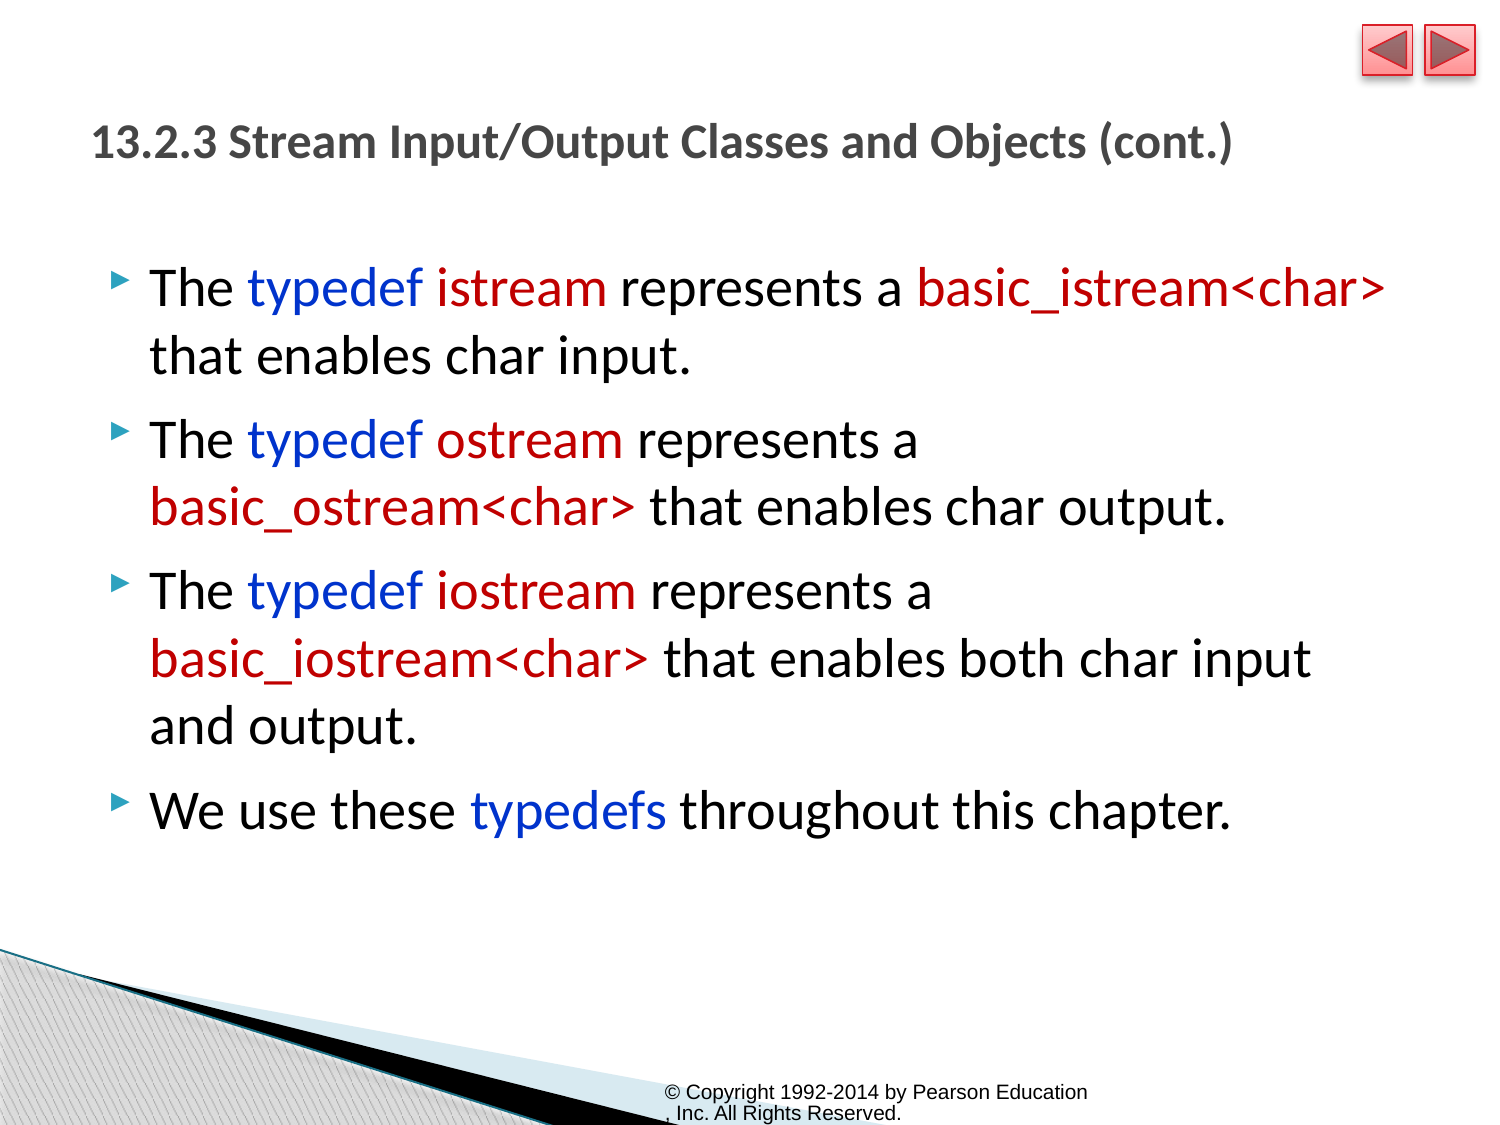

# 13.2.3 Stream Input/Output Classes and Objects (cont.)
The typedef istream represents a basic_istream<char> that enables char input.
The typedef ostream represents a basic_ostream<char> that enables char output.
The typedef iostream represents a basic_iostream<char> that enables both char input and output.
We use these typedefs throughout this chapter.
© Copyright 1992-2014 by Pearson Education, Inc. All Rights Reserved.